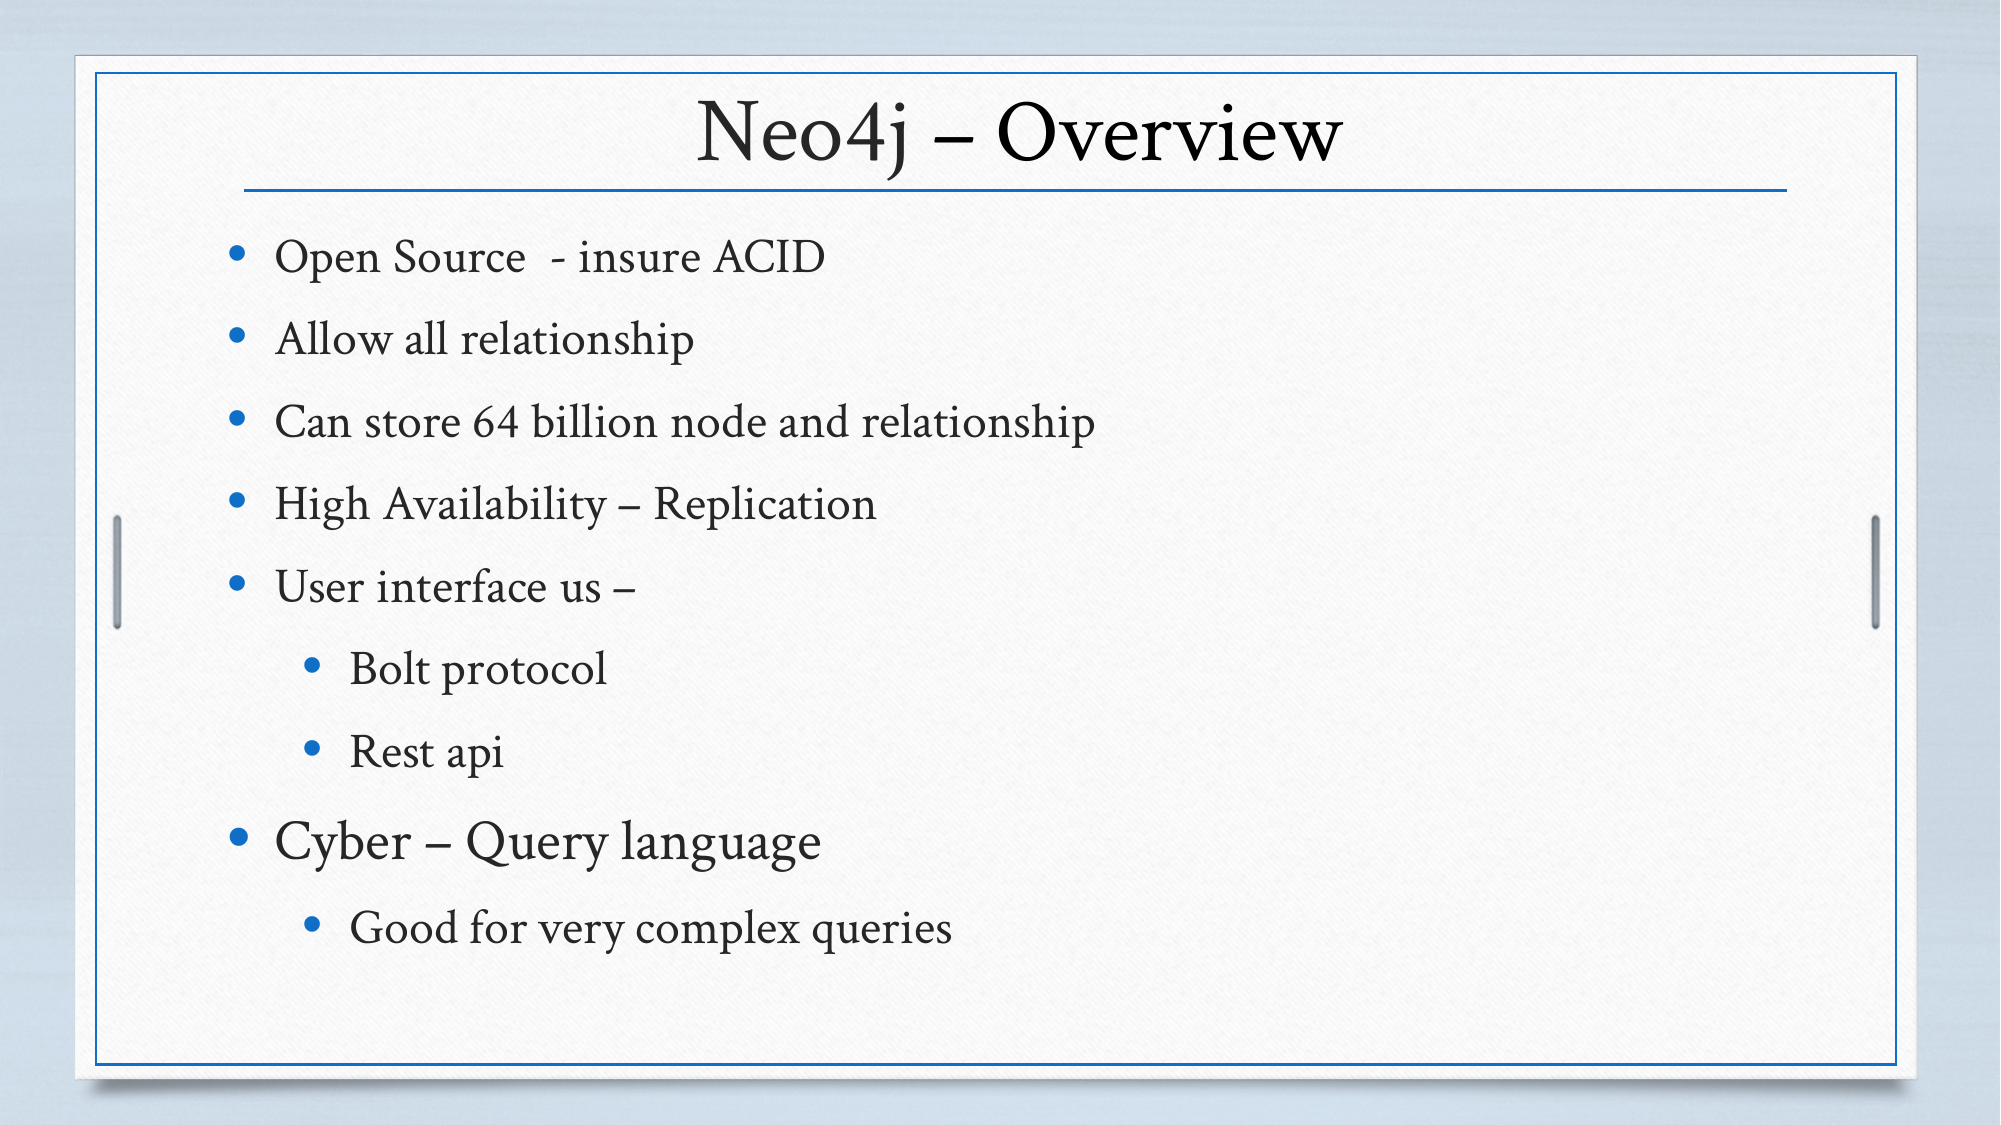

# Neo4j – Overview

Open Source  - insure ACID
Allow all relationship
Can store 64 billion node and relationship
High Availability – Replication
User interface us –
Bolt protocol
Rest api
Cyber – Query language
Good for very complex queries